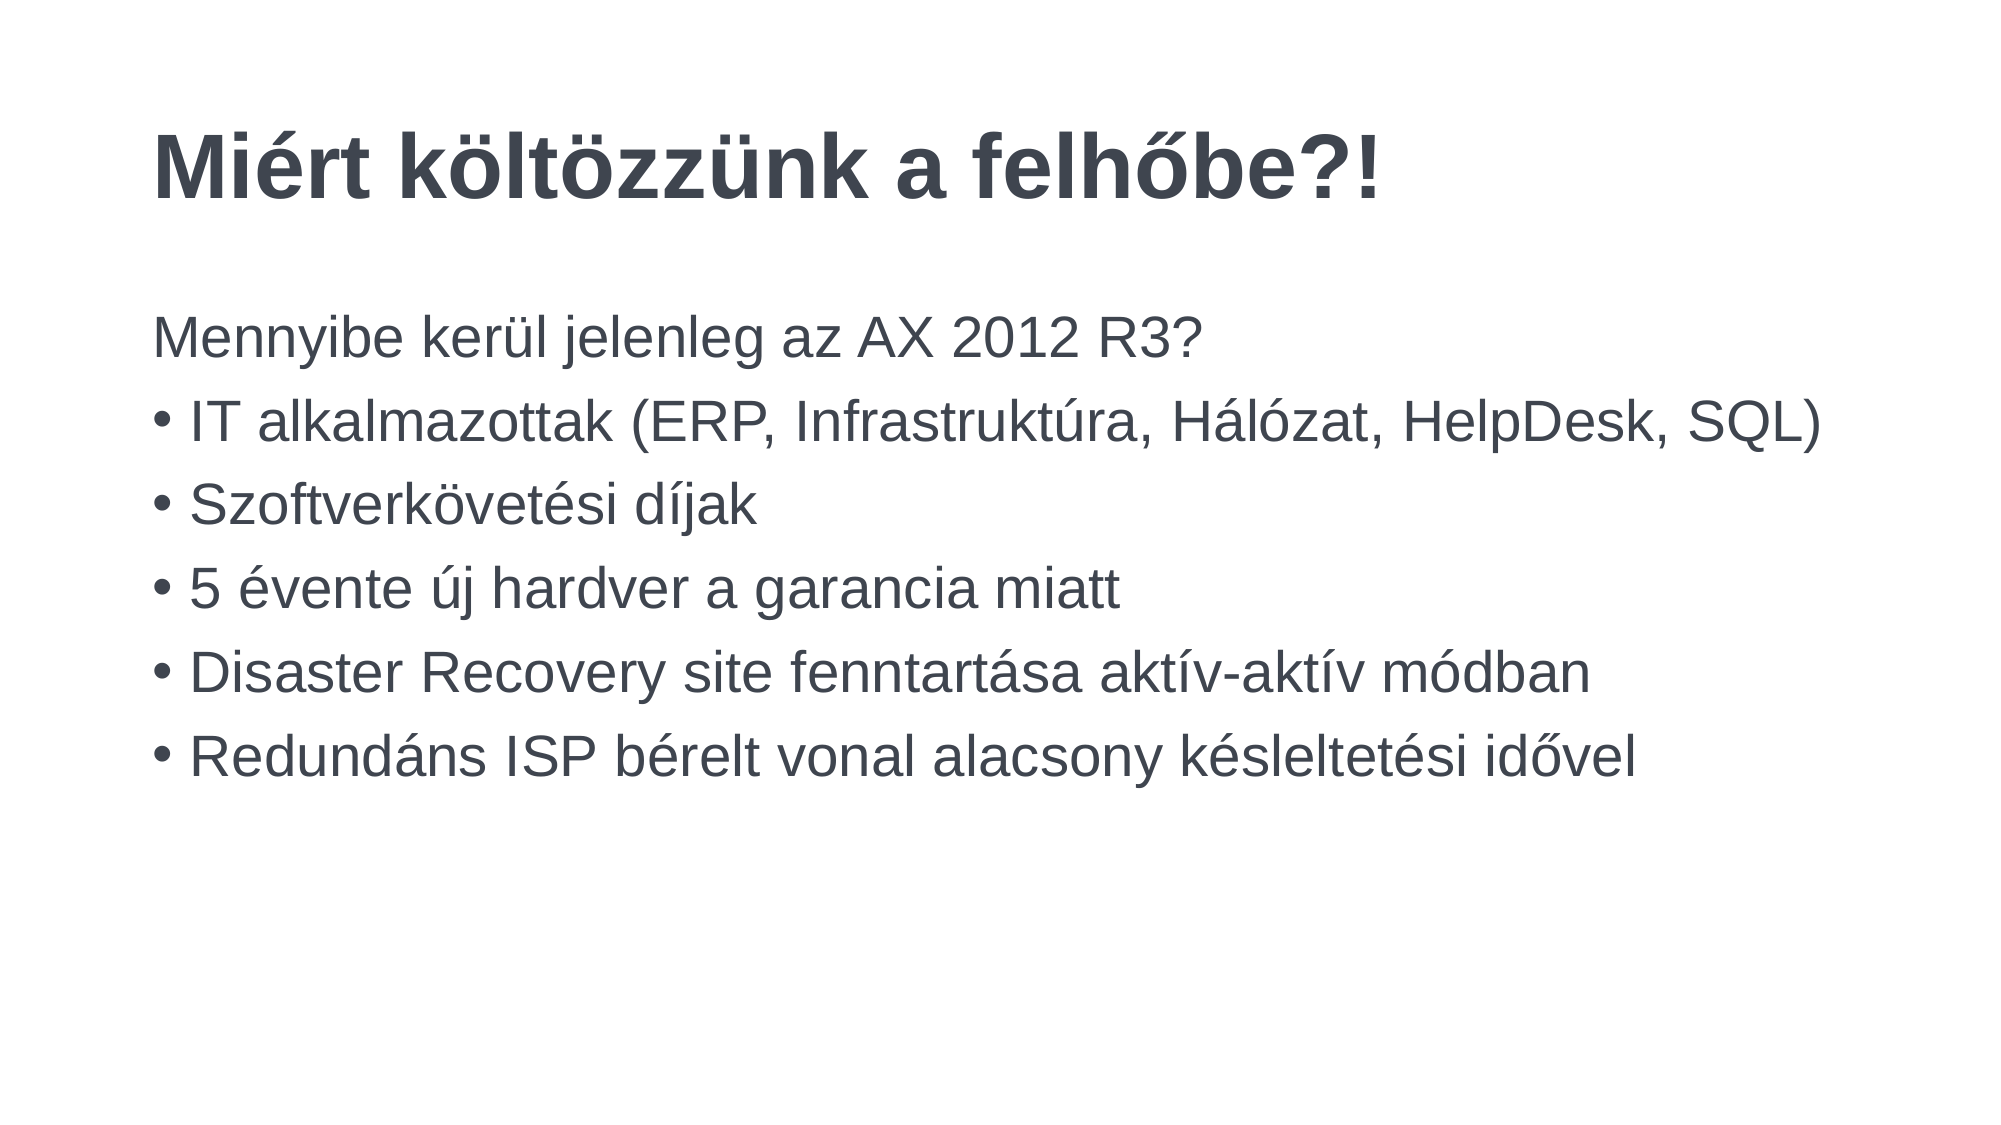

# Miért költözzünk a felhőbe?!
Mennyibe kerül jelenleg az AX 2012 R3?
IT alkalmazottak (ERP, Infrastruktúra, Hálózat, HelpDesk, SQL)
Szoftverkövetési díjak
5 évente új hardver a garancia miatt
Disaster Recovery site fenntartása aktív-aktív módban
Redundáns ISP bérelt vonal alacsony késleltetési idővel